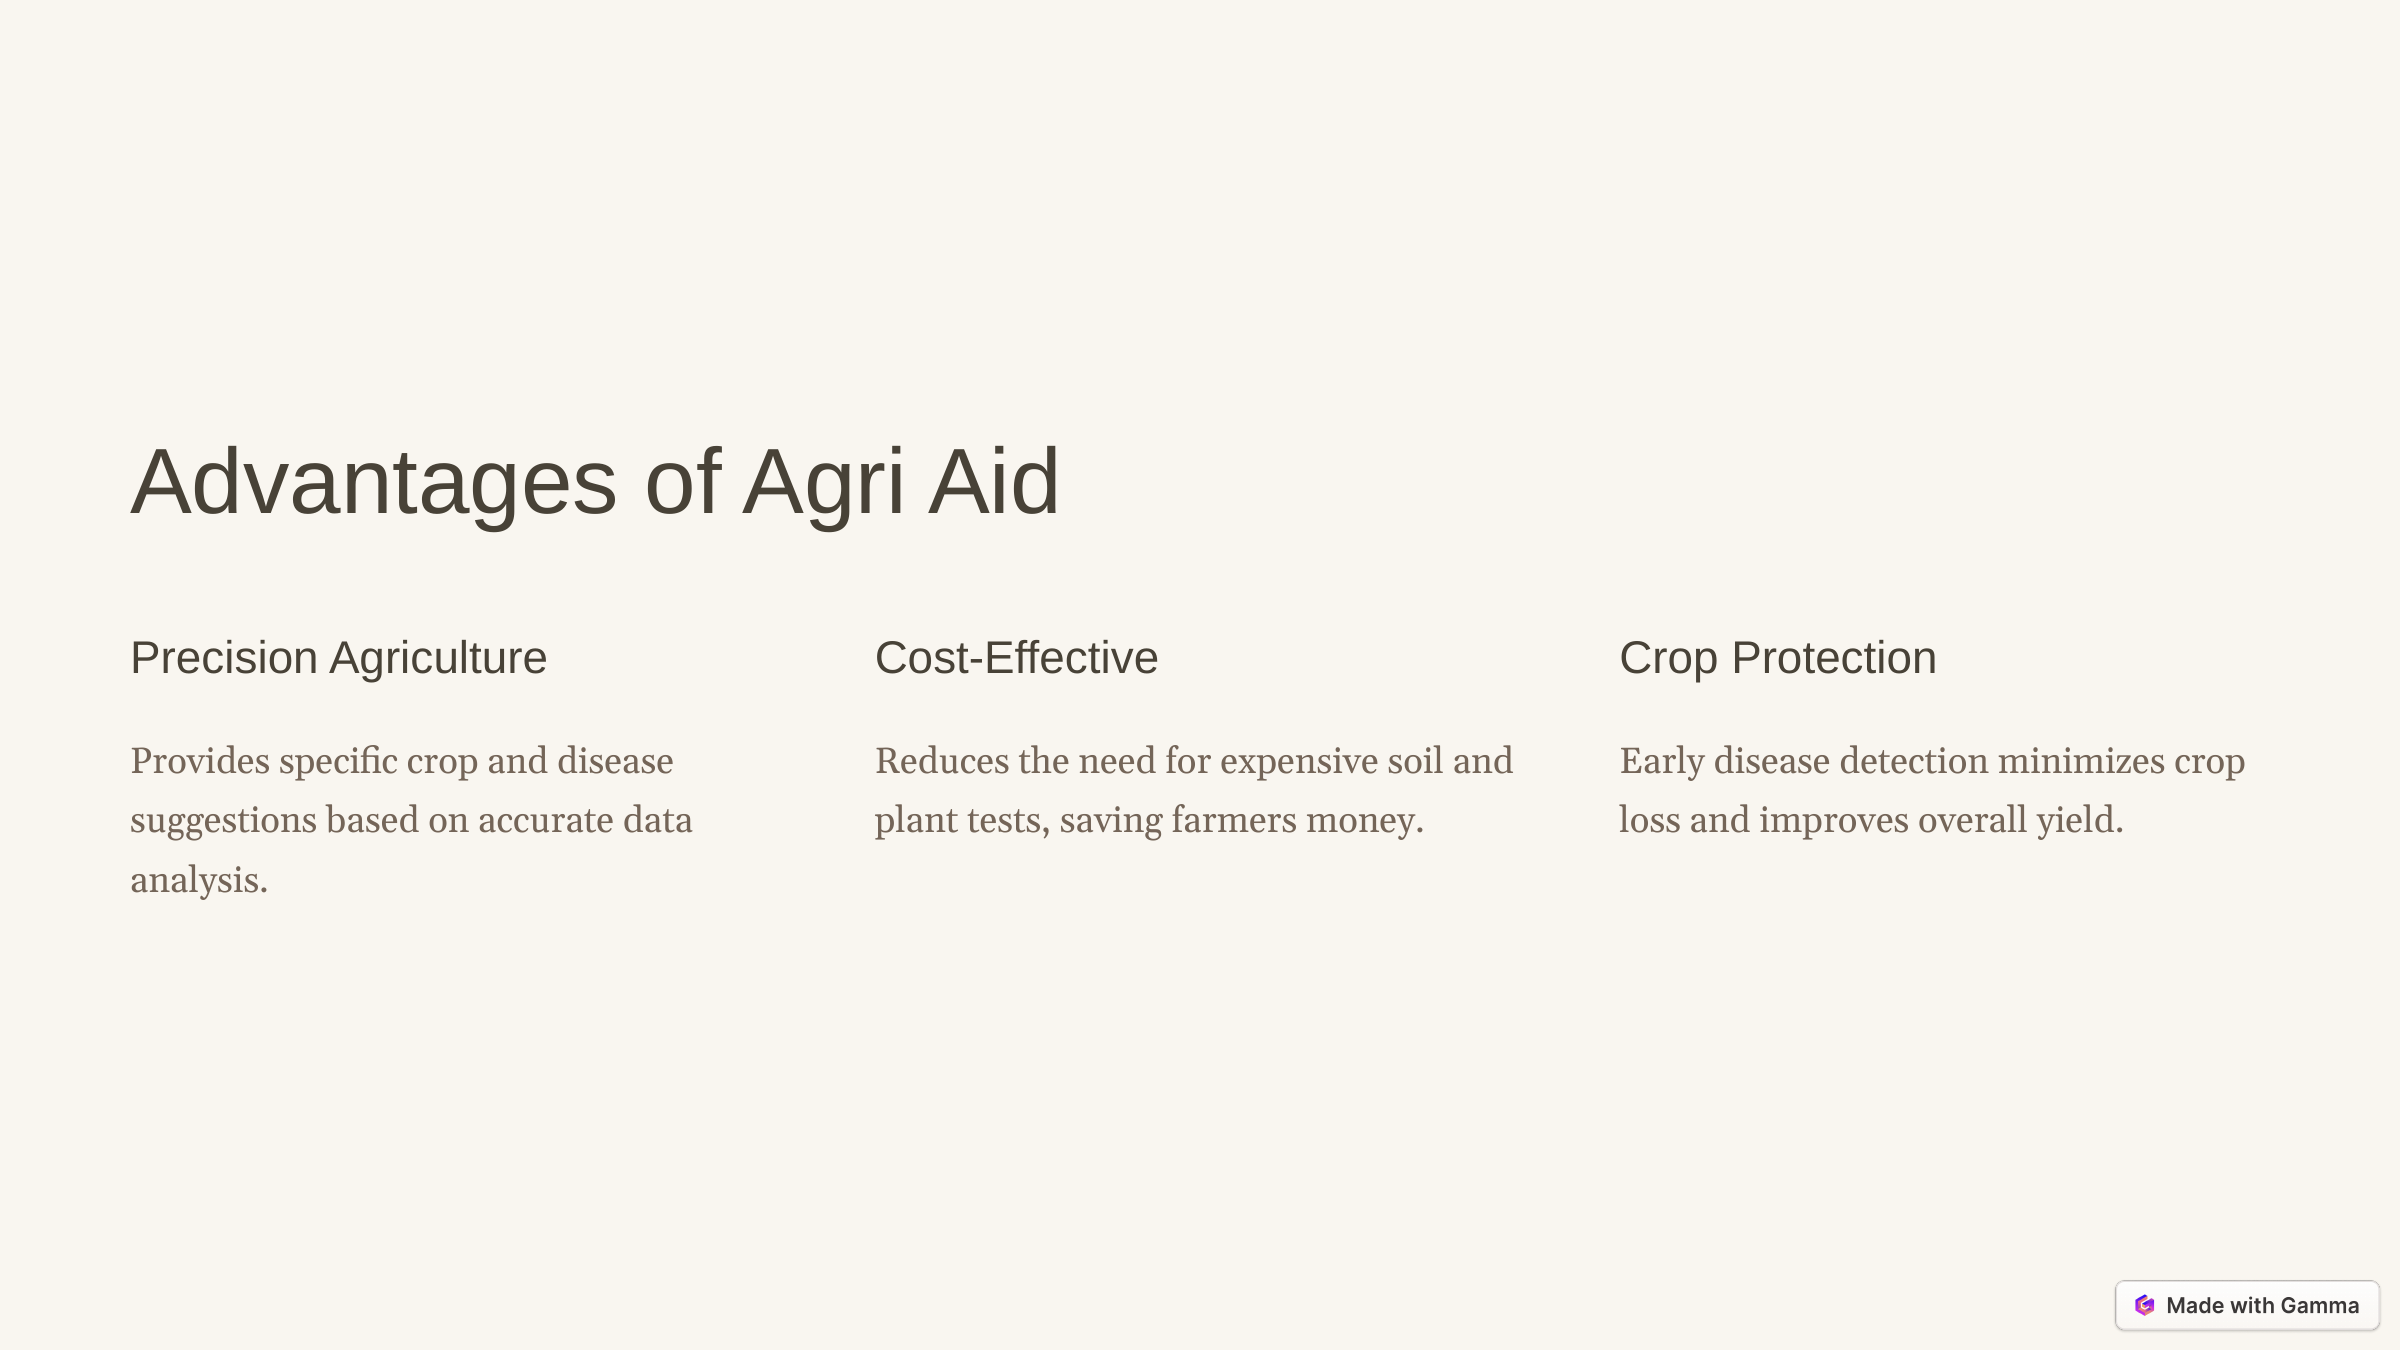

Advantages of Agri Aid
Precision Agriculture
Cost-Effective
Crop Protection
Provides specific crop and disease suggestions based on accurate data analysis.
Reduces the need for expensive soil and plant tests, saving farmers money.
Early disease detection minimizes crop loss and improves overall yield.